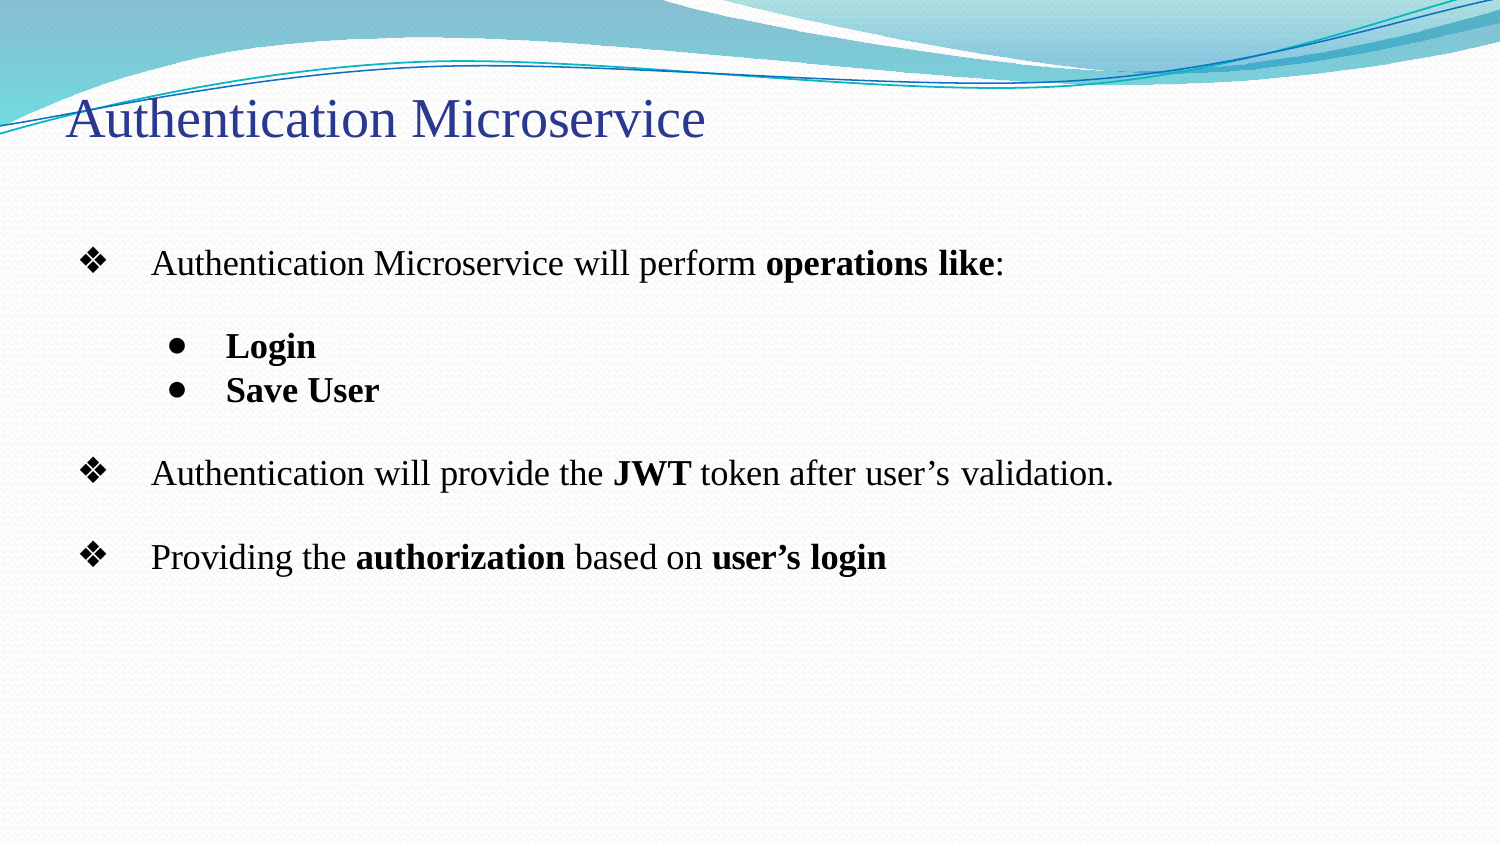

# Authentication Microservice
Authentication Microservice will perform operations like:

Login
Save User

Authentication will provide the JWT token after user’s validation.

Providing the authorization based on user’s login